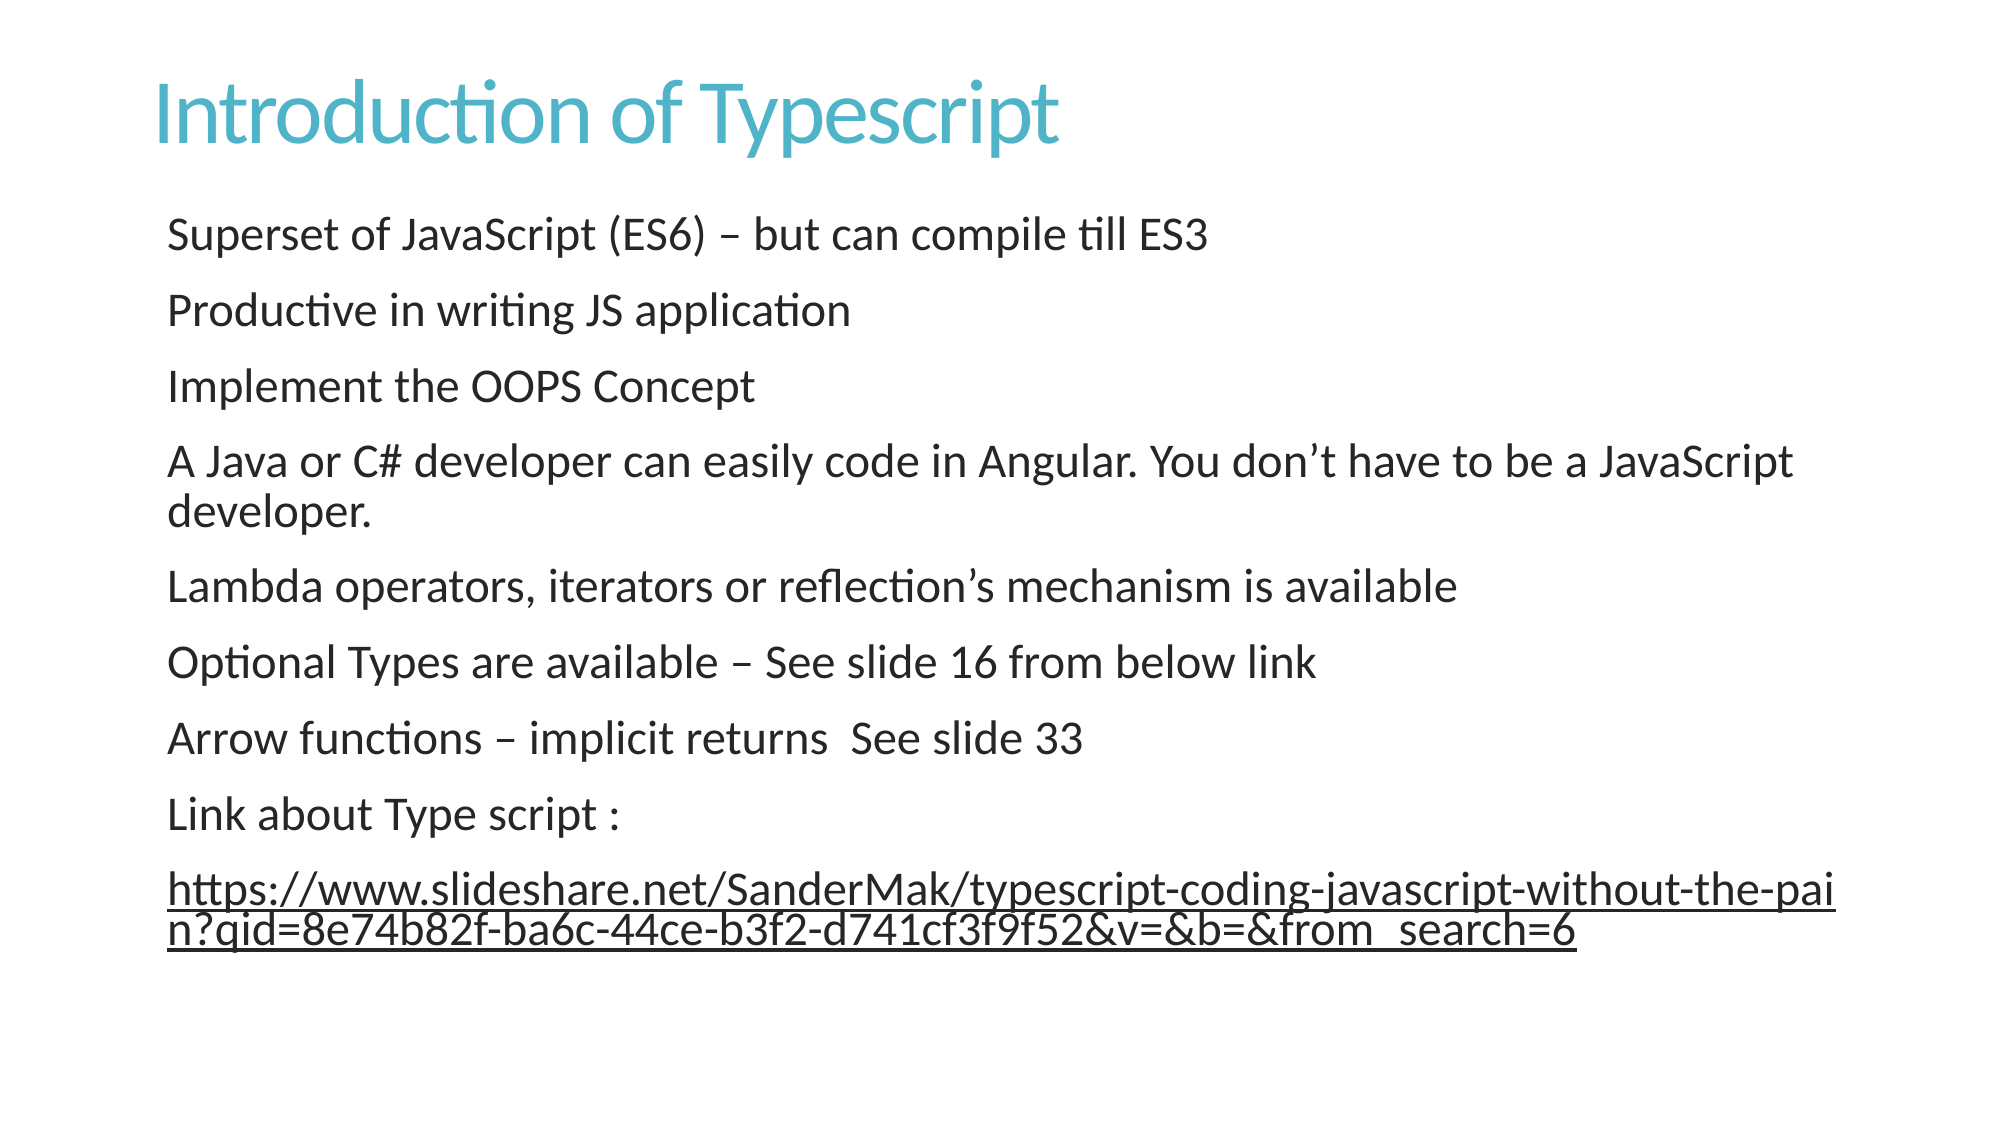

# Introduction of Typescript
Superset of JavaScript (ES6) – but can compile till ES3
Productive in writing JS application
Implement the OOPS Concept
A Java or C# developer can easily code in Angular. You don’t have to be a JavaScript developer.
Lambda operators, iterators or reflection’s mechanism is available
Optional Types are available – See slide 16 from below link
Arrow functions – implicit returns  See slide 33
Link about Type script :
https://www.slideshare.net/SanderMak/typescript-coding-javascript-without-the-pain?qid=8e74b82f-ba6c-44ce-b3f2-d741cf3f9f52&v=&b=&from_search=6